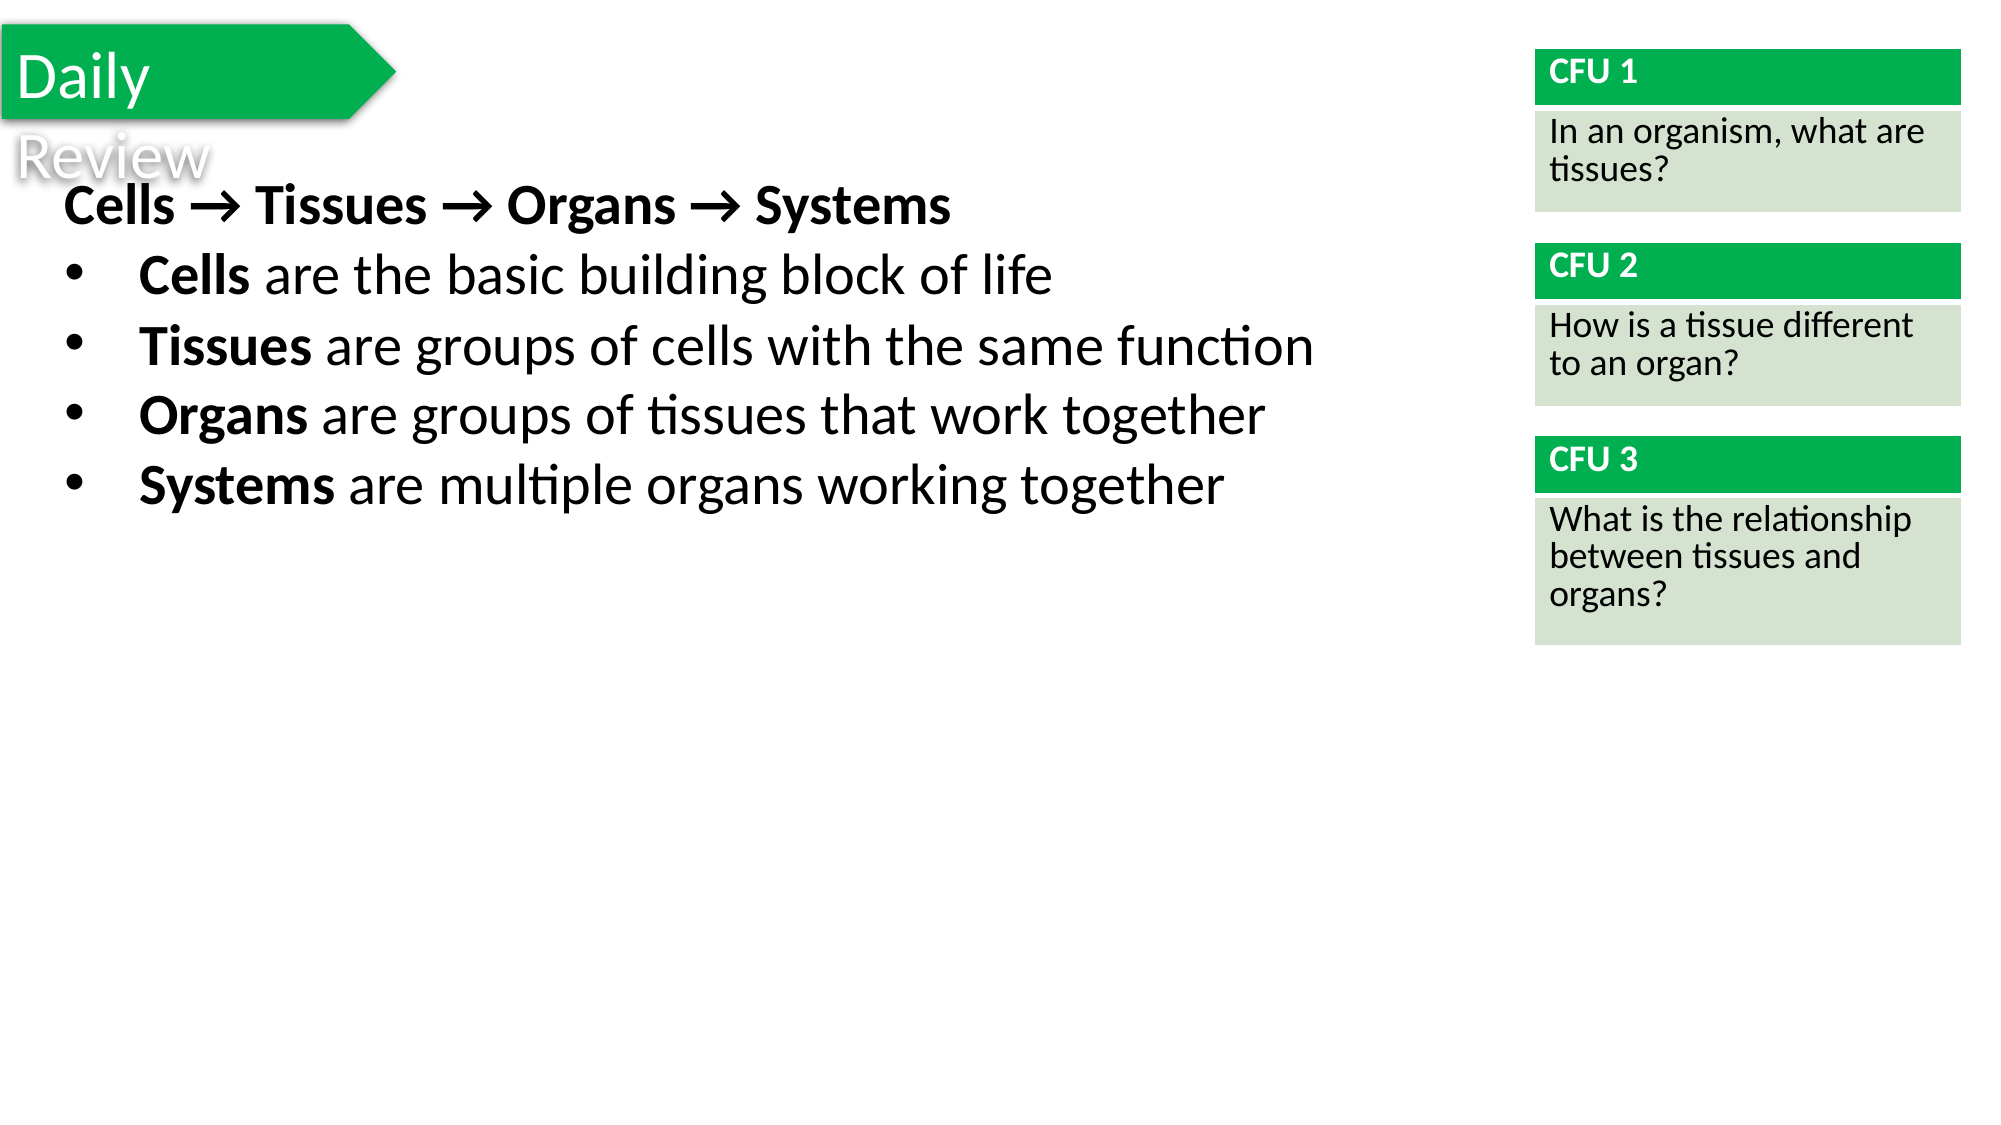

Daily Review
| CFU 1 |
| --- |
| In an organism, what are tissues? |
Cells → Tissues → Organs → Systems
Cells are the basic building block of life
Tissues are groups of cells with the same function
Organs are groups of tissues that work together
Systems are multiple organs working together
| CFU 2 |
| --- |
| How is a tissue different to an organ? |
| CFU 3 |
| --- |
| What is the relationship between tissues and organs? |